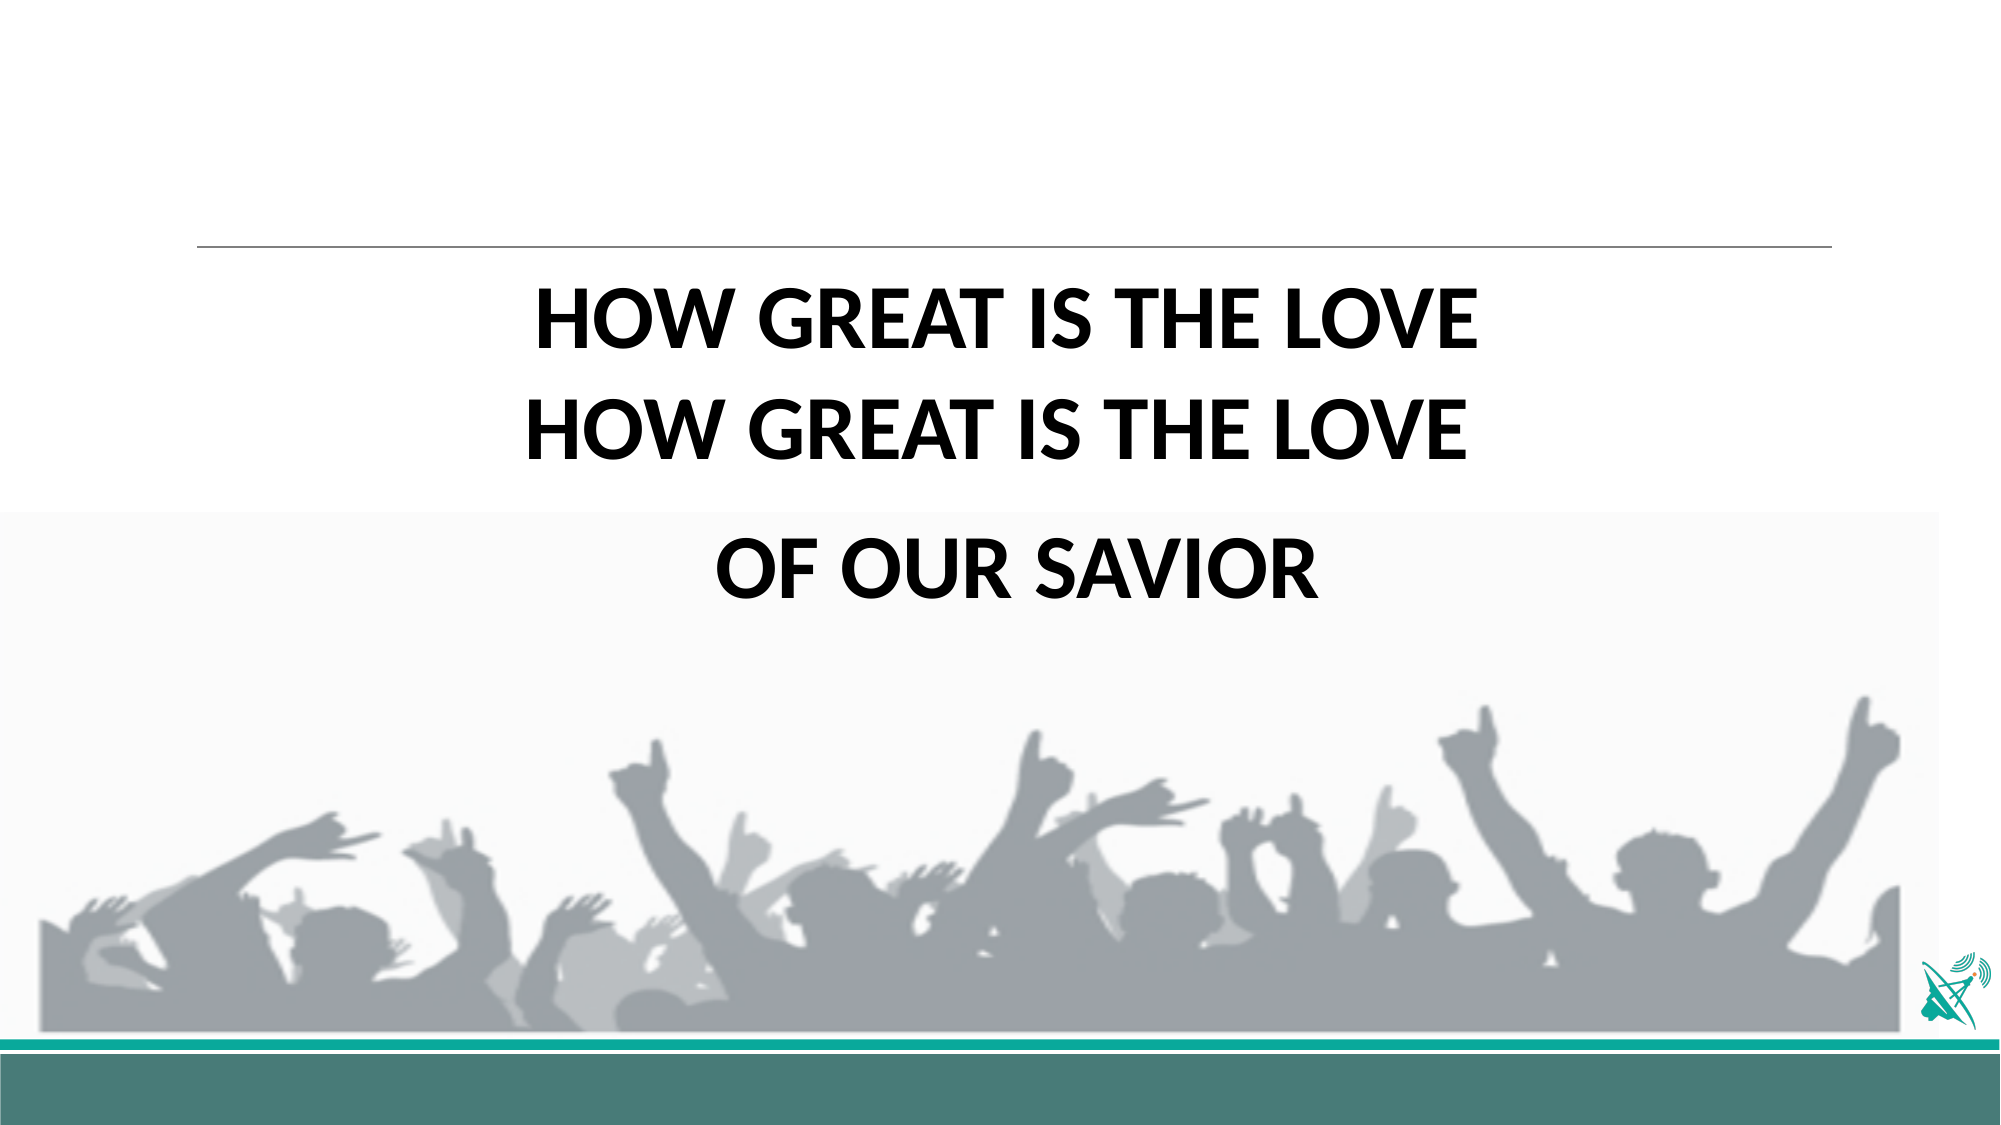

HOW GREAT IS THE LOVE
HOW GREAT IS THE LOVE
OF OUR SAVIOR